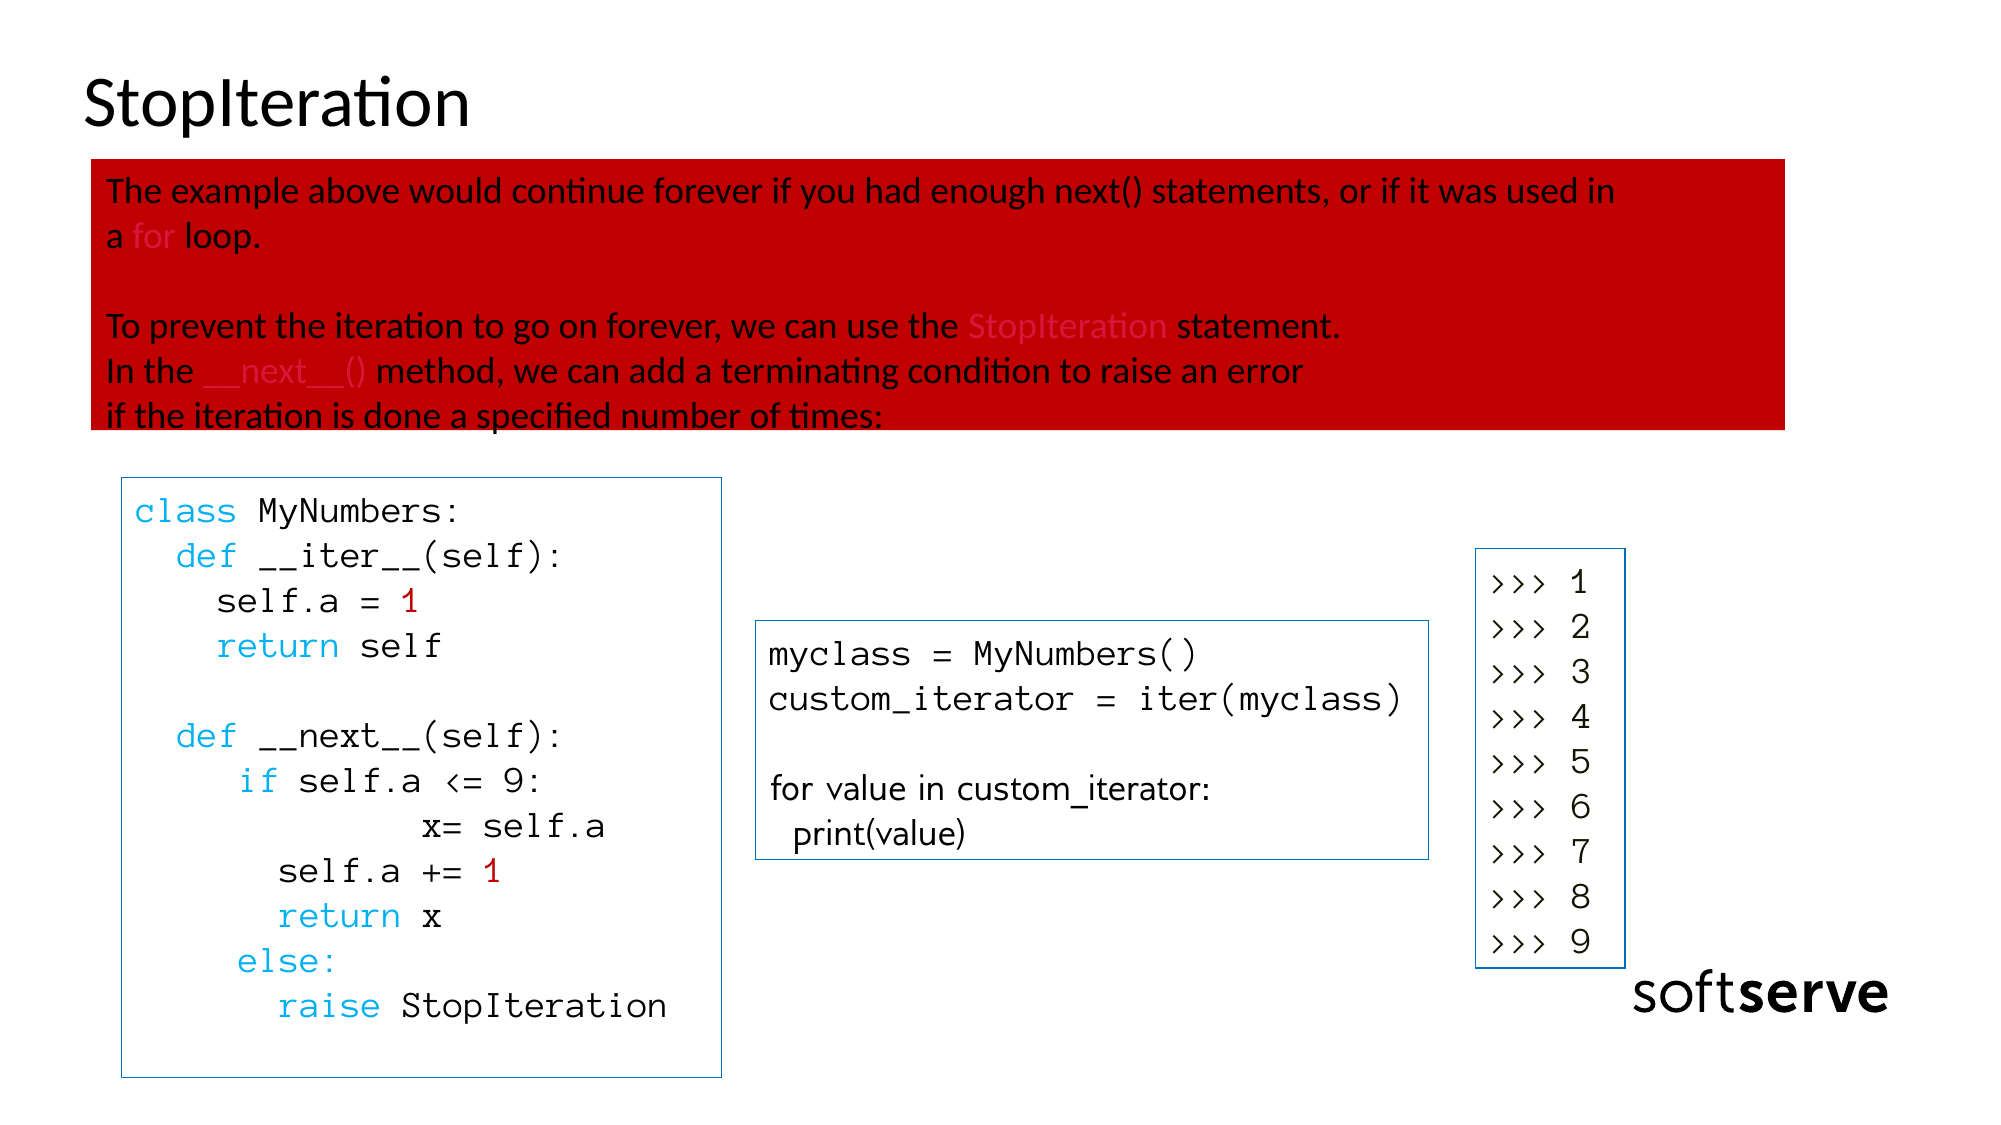

# StopIteration
The example above would continue forever if you had enough next() statements, or if it was used in a for loop.

To prevent the iteration to go on forever, we can use the StopIteration statement.
In the __next__() method, we can add a terminating condition to raise an error
if the iteration is done a specified number of times:
class MyNumbers:
  def __iter__(self):
    self.a = 1
    return self
  def __next__(self):
     if self.a <= 9:
              x= self.a
       self.a += 1
       return x
     else:
       raise StopIteration

>>> 1
>>> 2
>>> 3
>>> 4
>>> 5
>>> 6
>>> 7
>>> 8
>>> 9
myclass = MyNumbers()
custom_iterator = iter(myclass)
for value in custom_iterator:
  print(value)